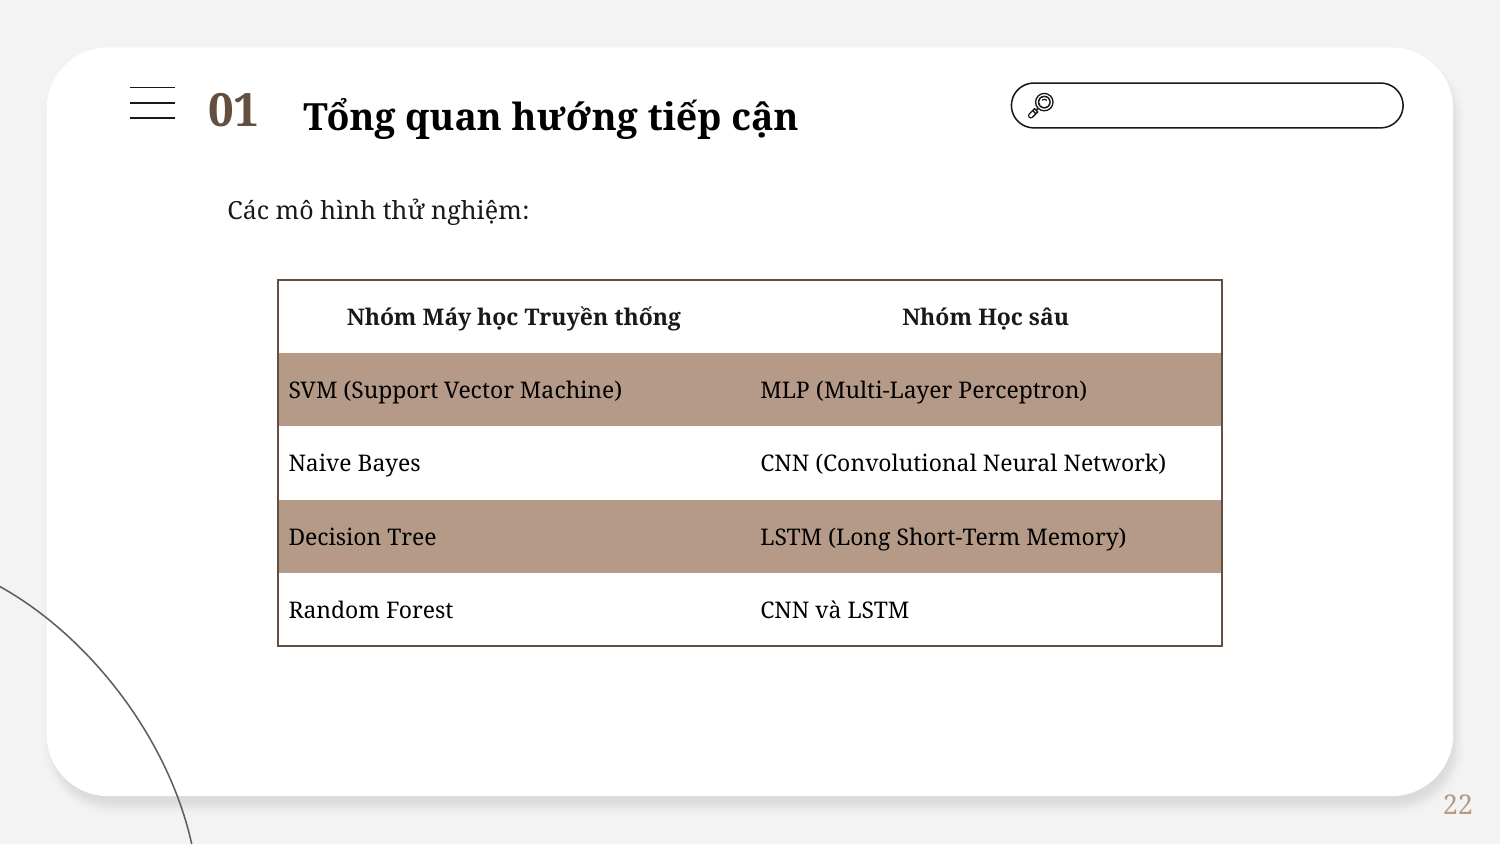

Tổng quan hướng tiếp cận
01
Các mô hình thử nghiệm:
| Nhóm Máy học Truyền thống | Nhóm Học sâu |
| --- | --- |
| SVM (Support Vector Machine) | MLP (Multi-Layer Perceptron) |
| Naive Bayes | CNN (Convolutional Neural Network) |
| Decision Tree | LSTM (Long Short-Term Memory) |
| Random Forest | CNN và LSTM |
22